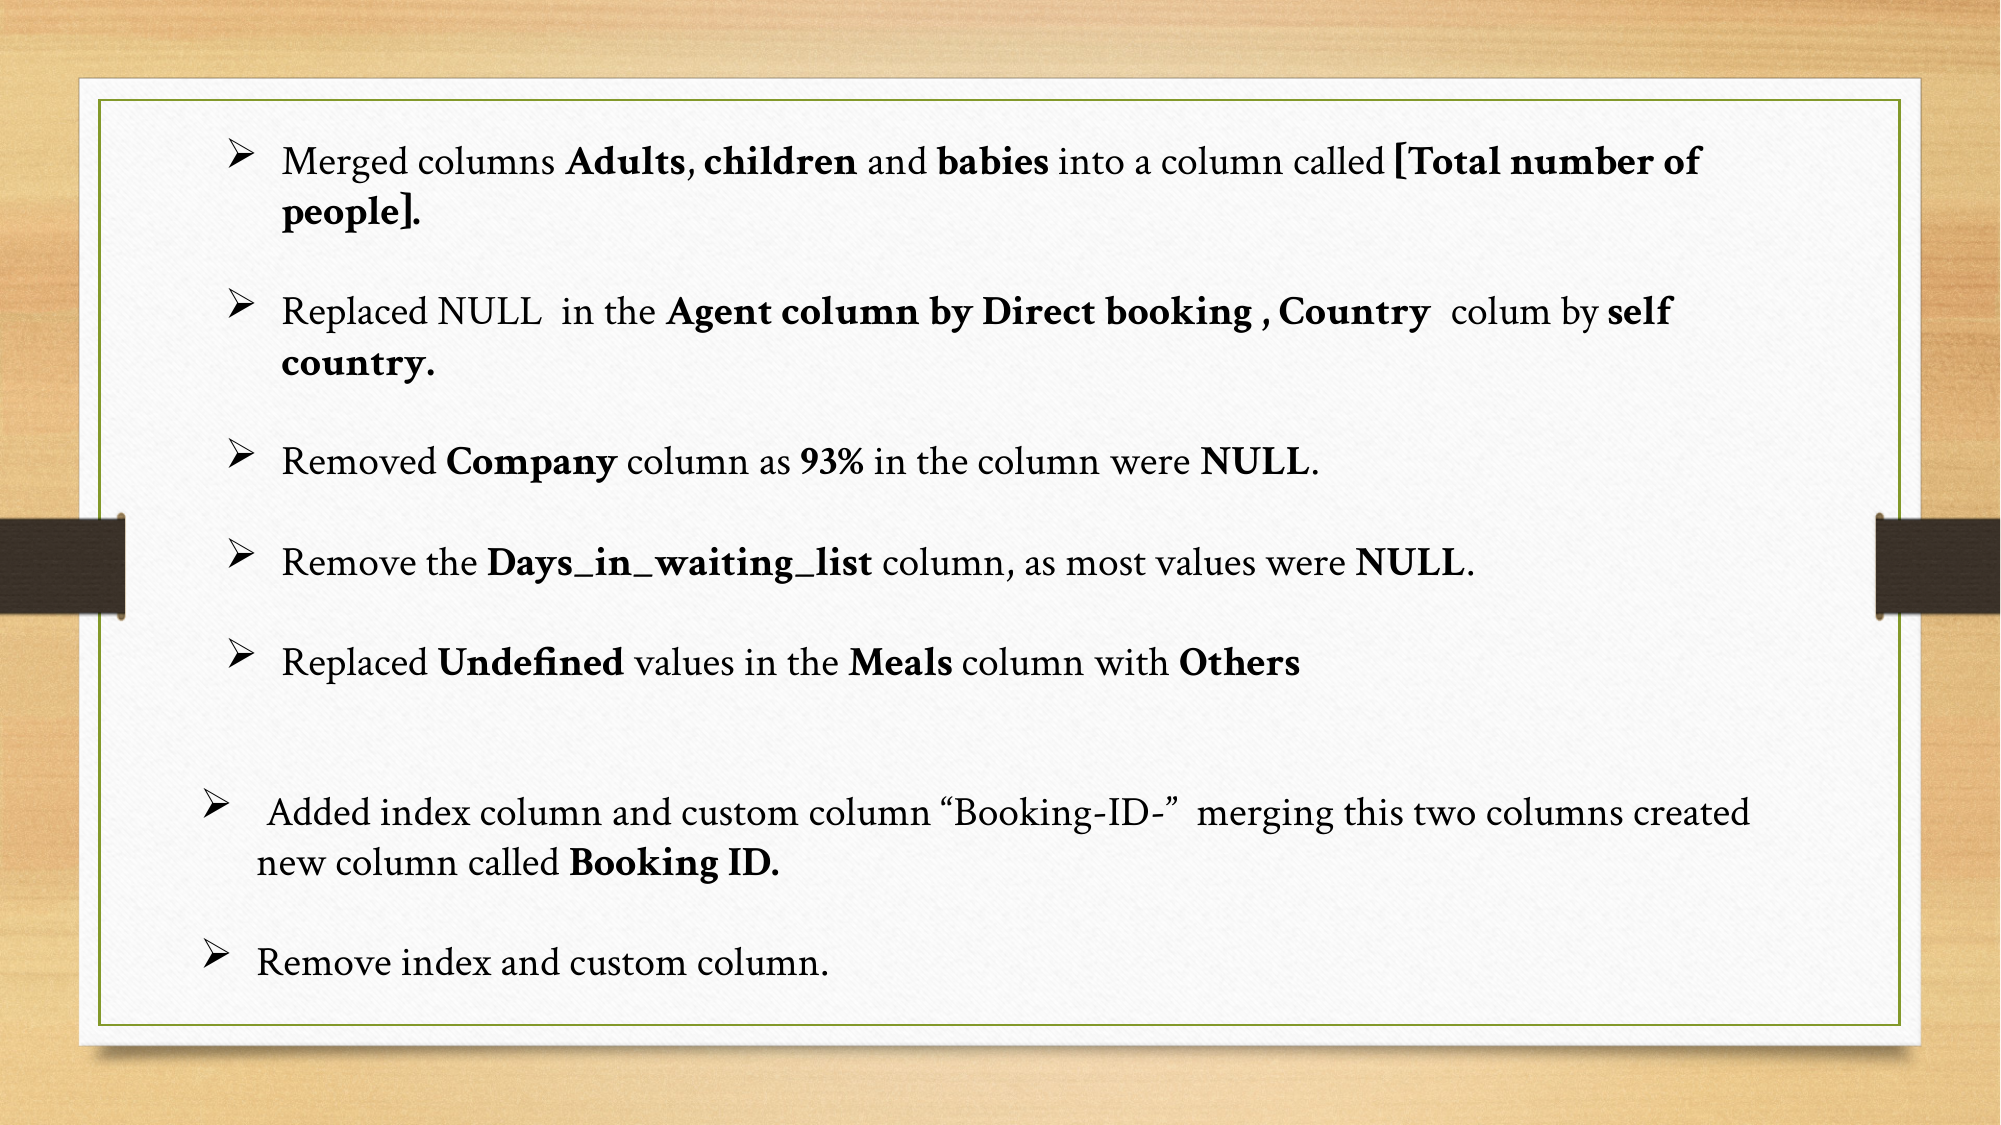

Merged columns Adults, children and babies into a column called [Total number of people].

Replaced NULL  in the Agent column by Direct booking , Country  colum by self country.

Removed Company column as 93% in the column were NULL.

Remove the Days_in_waiting_list column, as most values were NULL.

Replaced Undefined values in the Meals column with Others

 Added index column and custom column “Booking-ID-”  merging this two columns created new column called Booking ID.

Remove index and custom column.